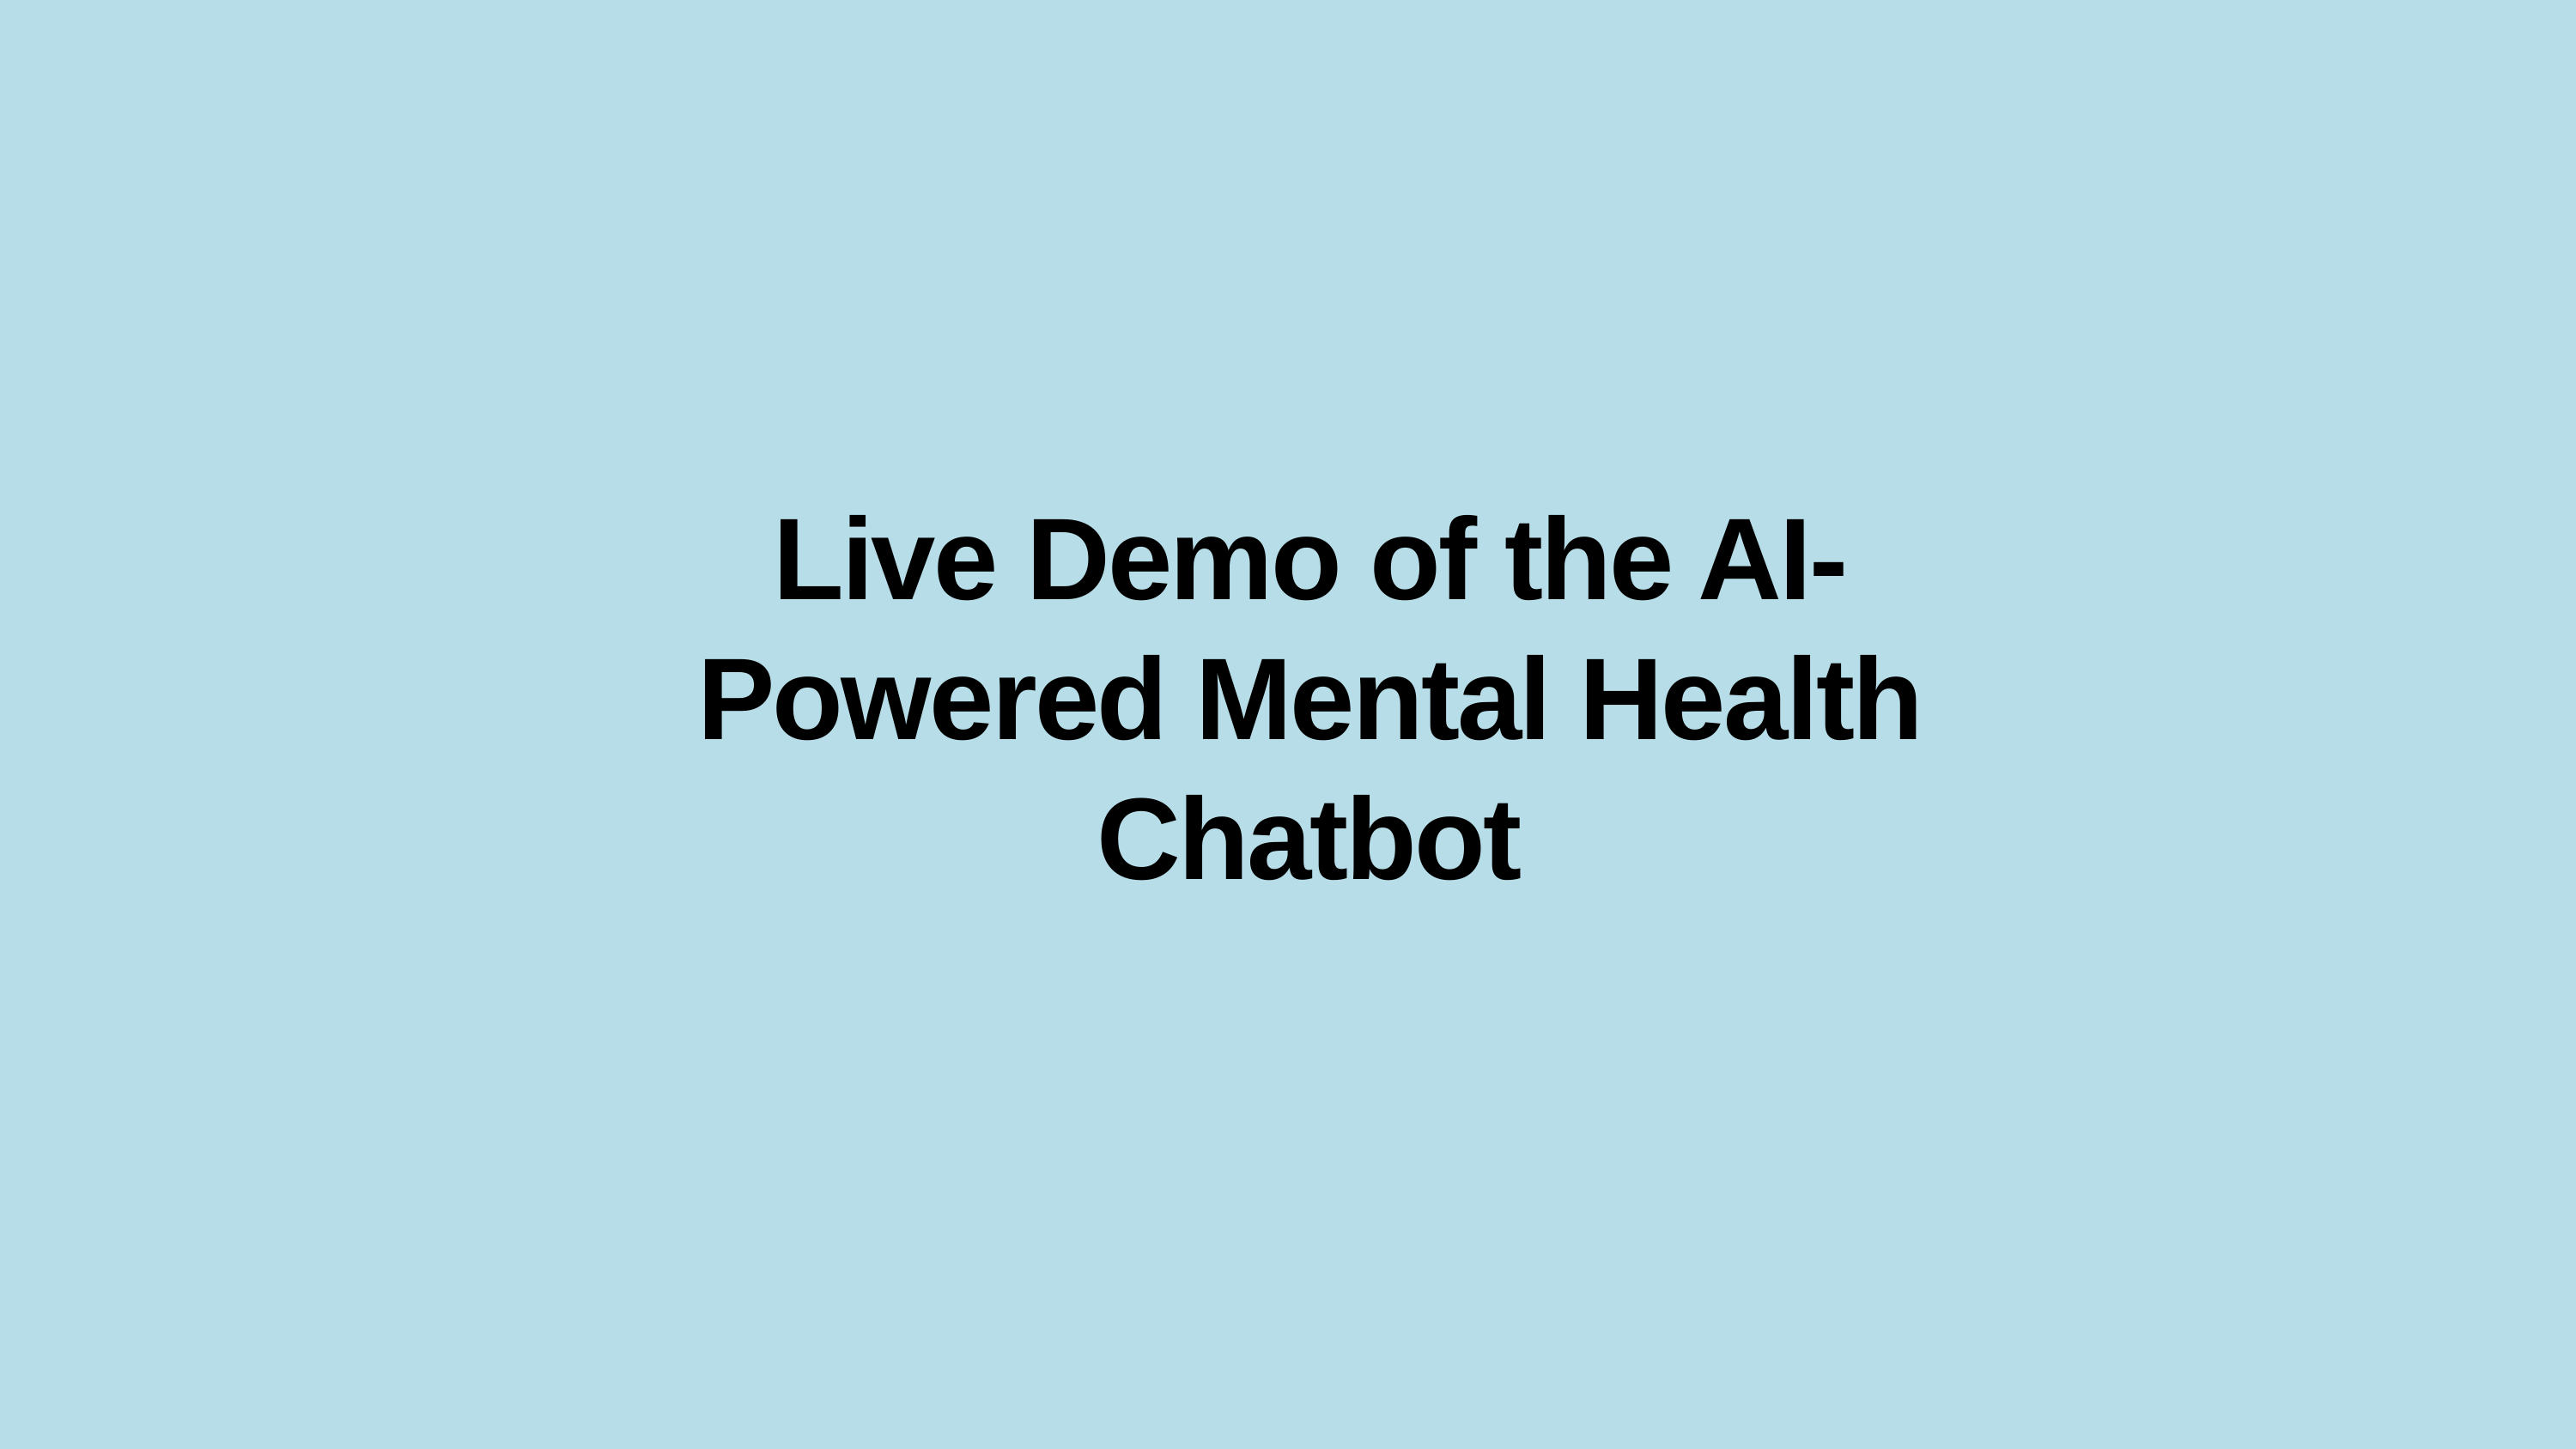

Live Demo of the AI-Powered Mental Health Chatbot